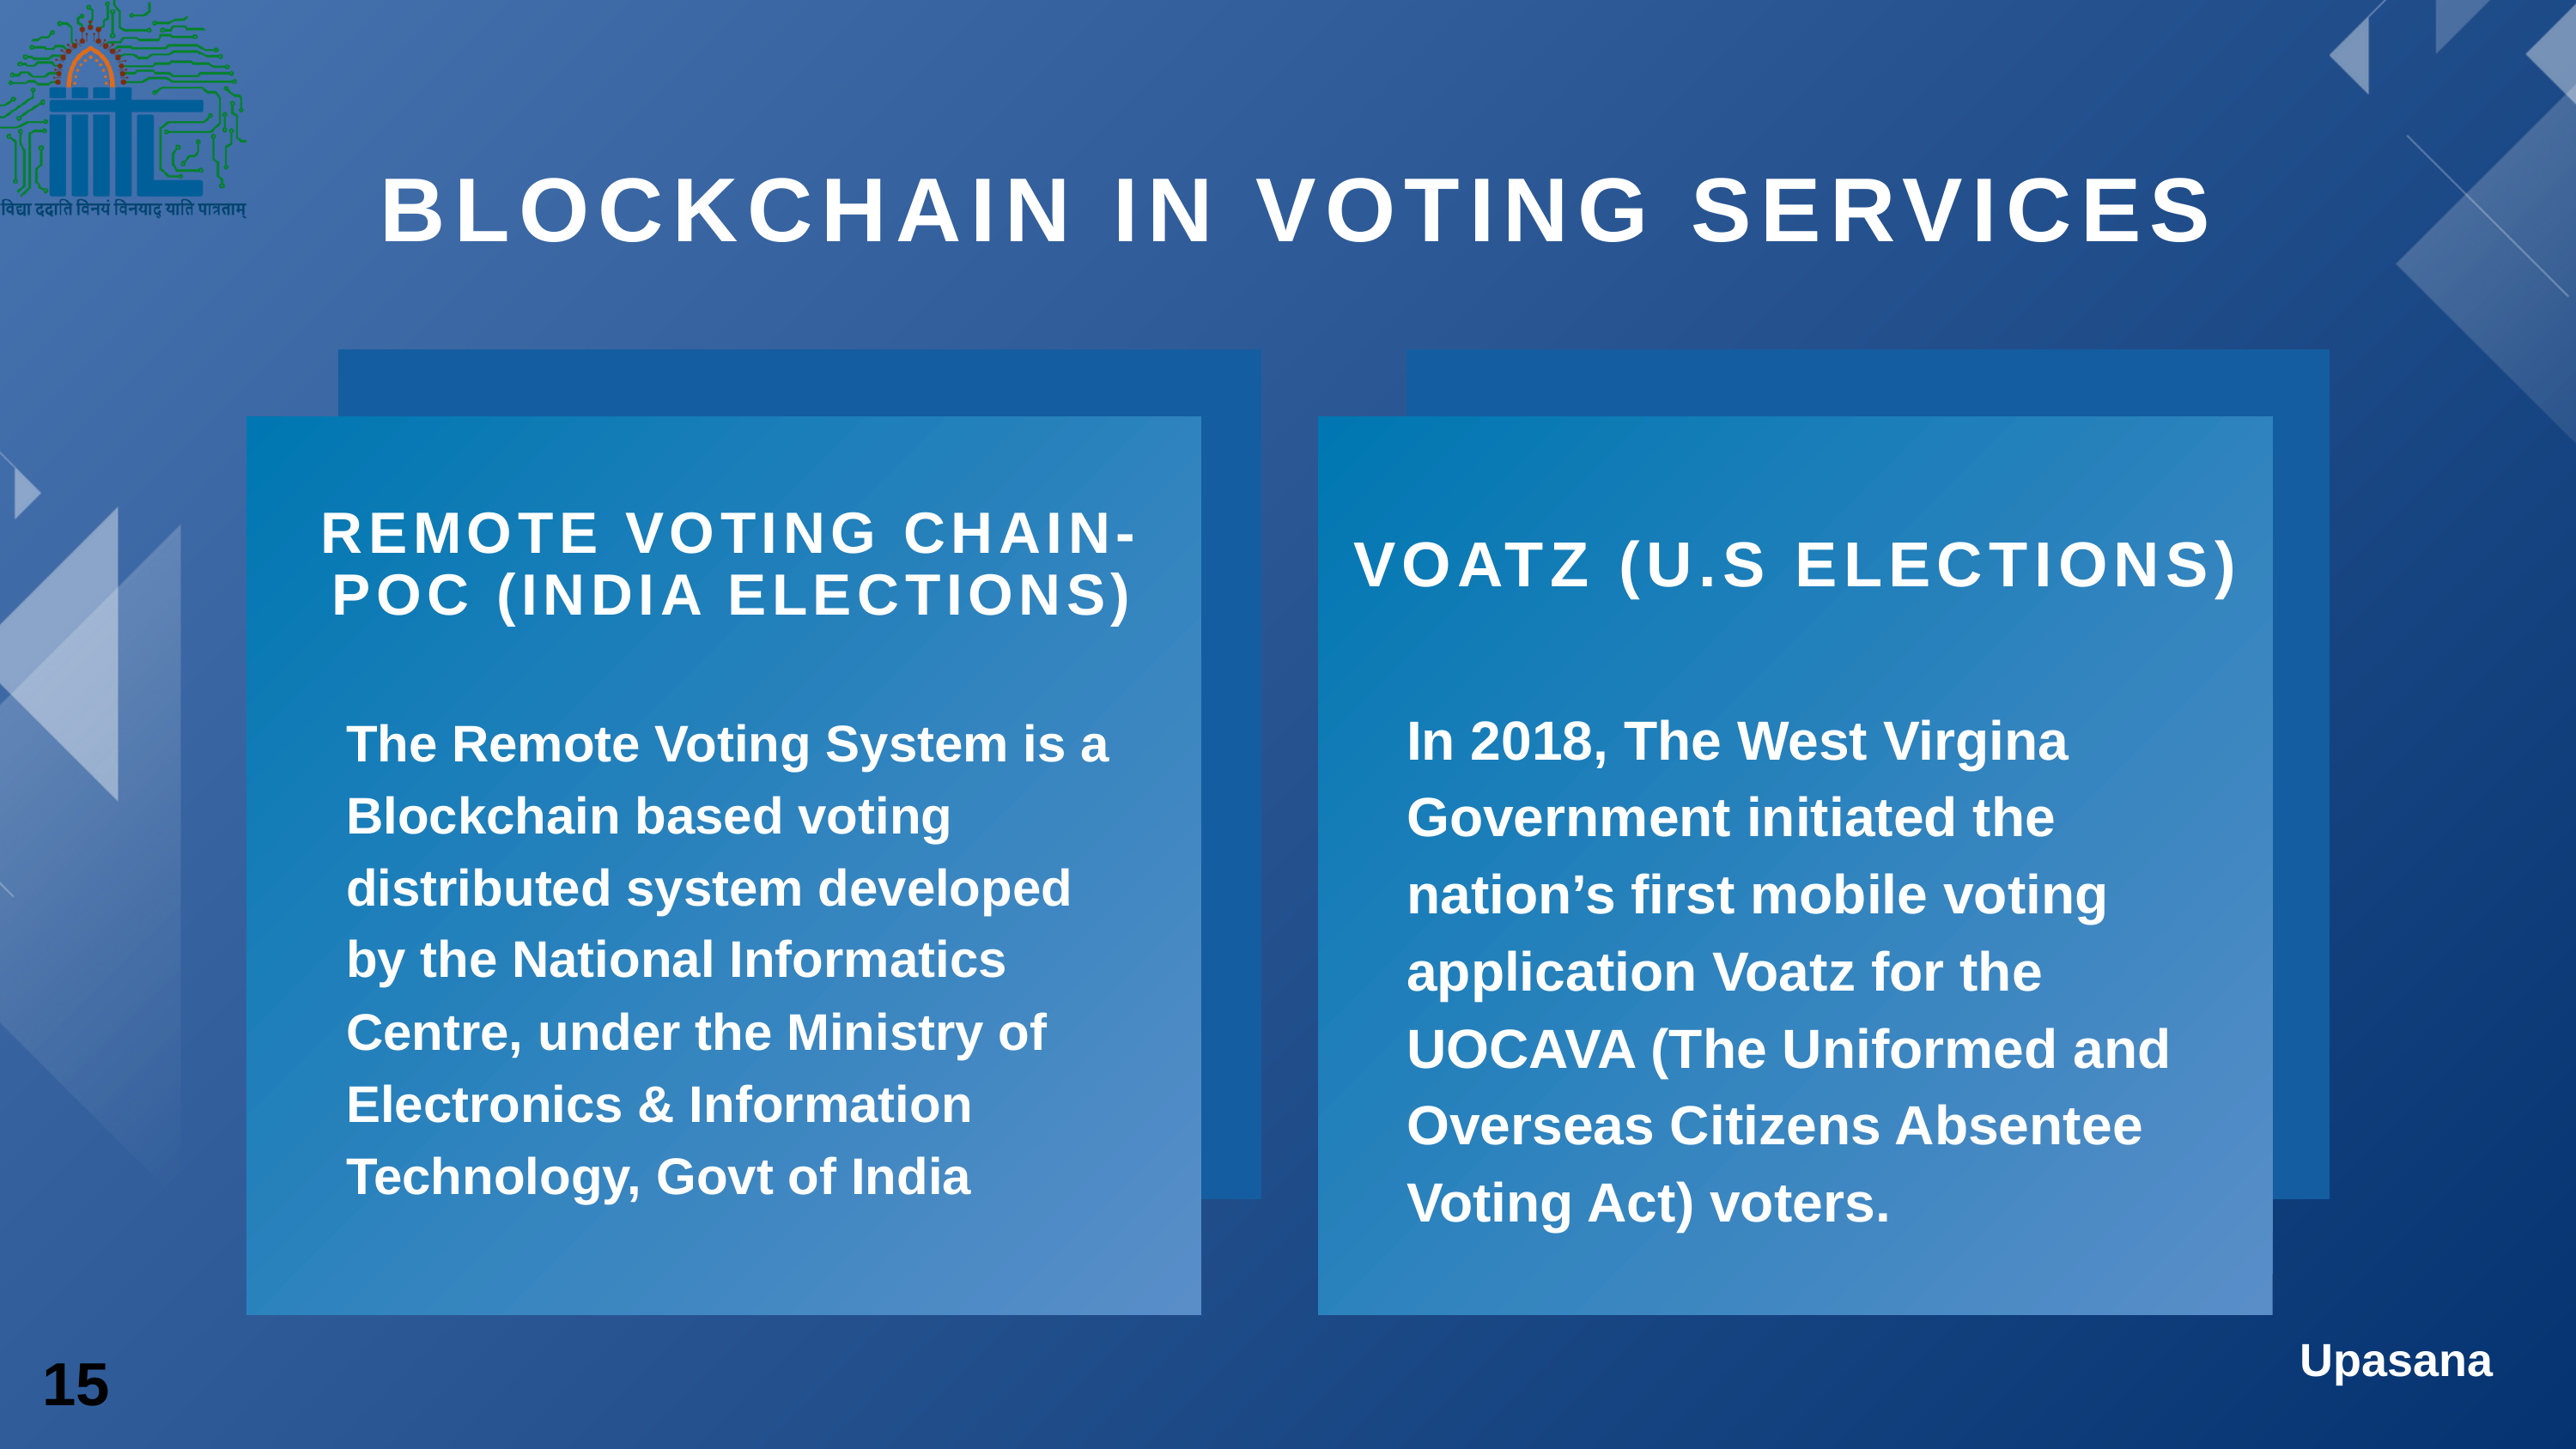

BLOCKCHAIN IN VOTING SERVICES

REMOTE VOTING CHAIN- POC (INDIA ELECTIONS)
VOATZ (U.S ELECTIONS)
In 2018, The West Virgina Government initiated the nation’s first mobile voting application Voatz for the UOCAVA (The Uniformed and Overseas Citizens Absentee Voting Act) voters.

The Remote Voting System is a Blockchain based voting distributed system developed by the National Informatics Centre, under the Ministry of Electronics & Information Technology, Govt of India
Upasana
15